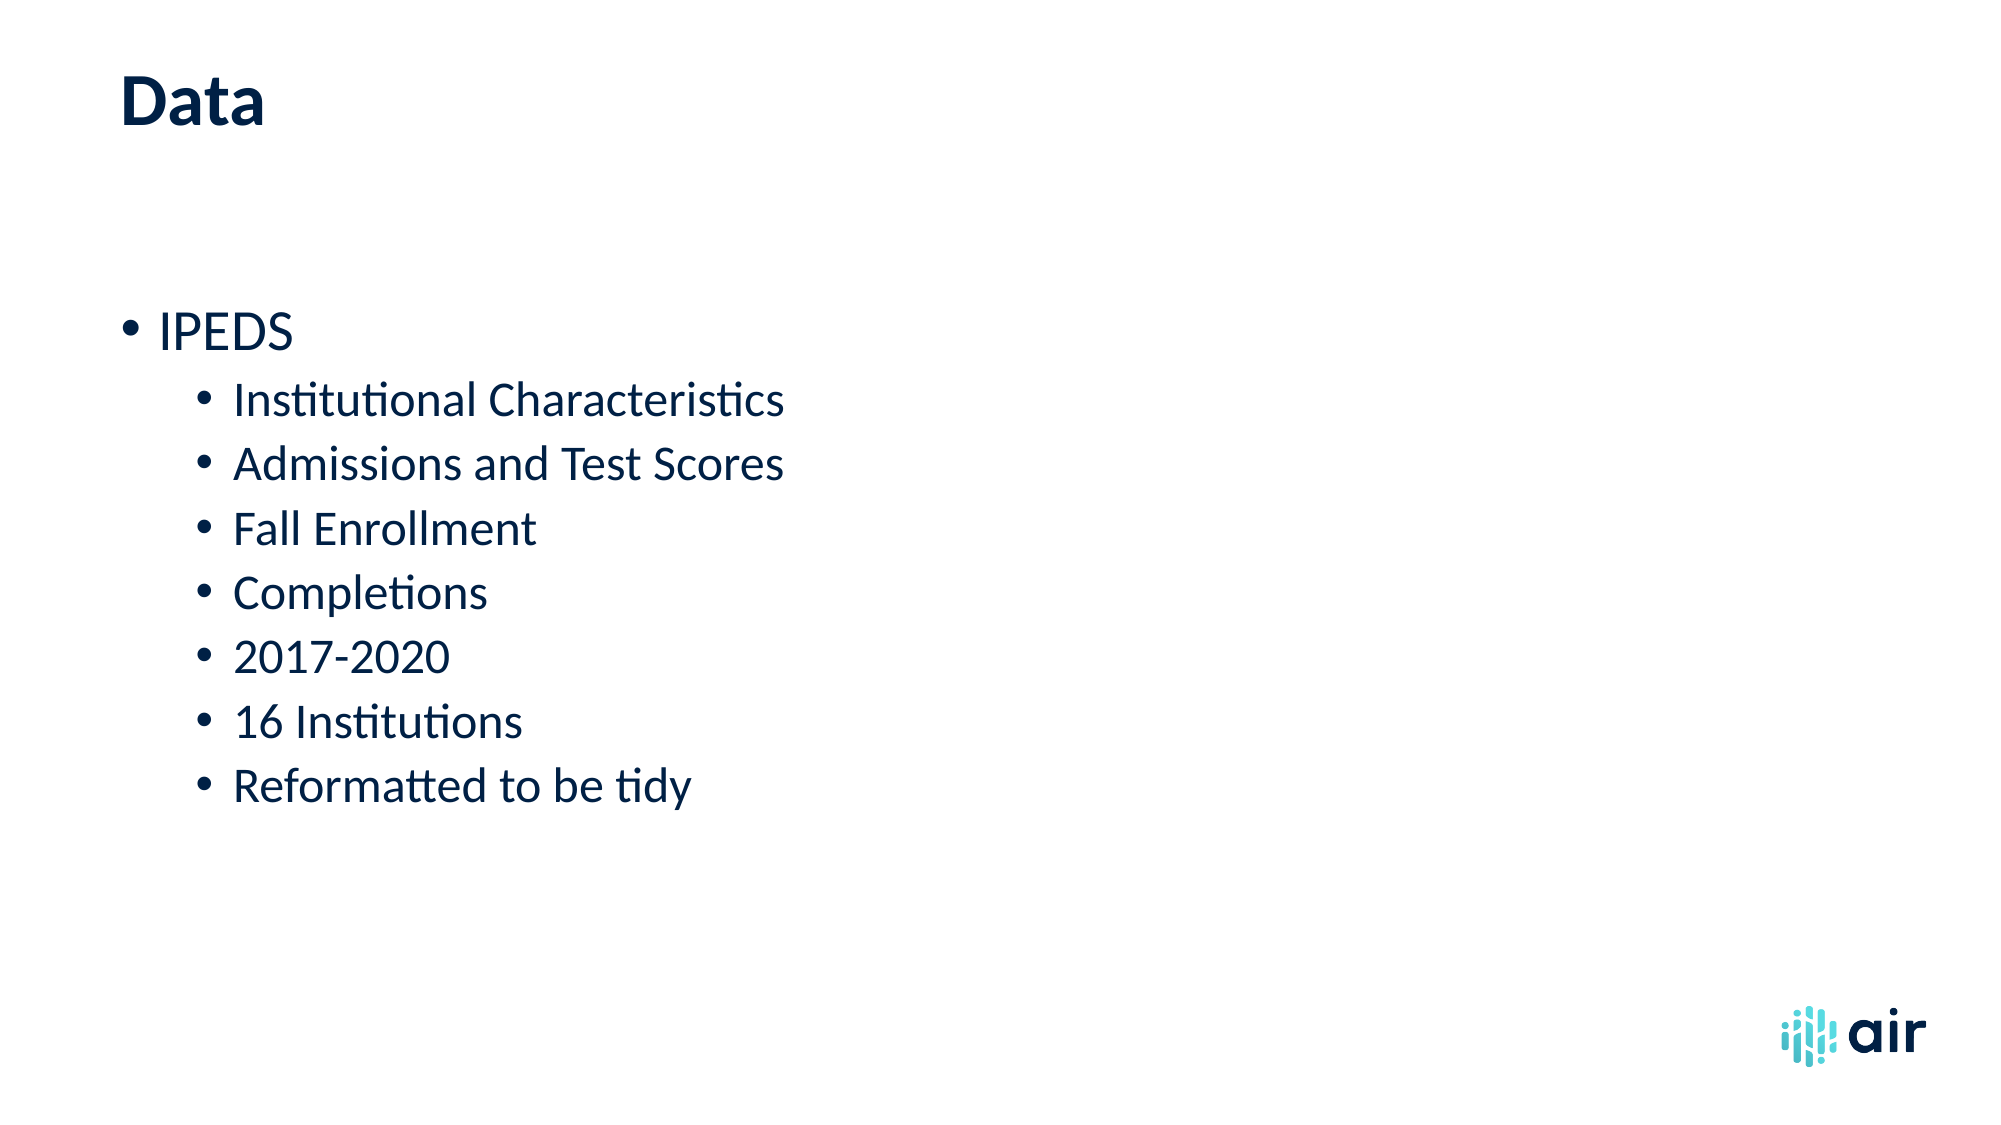

# Data
IPEDS
Institutional Characteristics
Admissions and Test Scores
Fall Enrollment
Completions
2017-2020
16 Institutions
Reformatted to be tidy